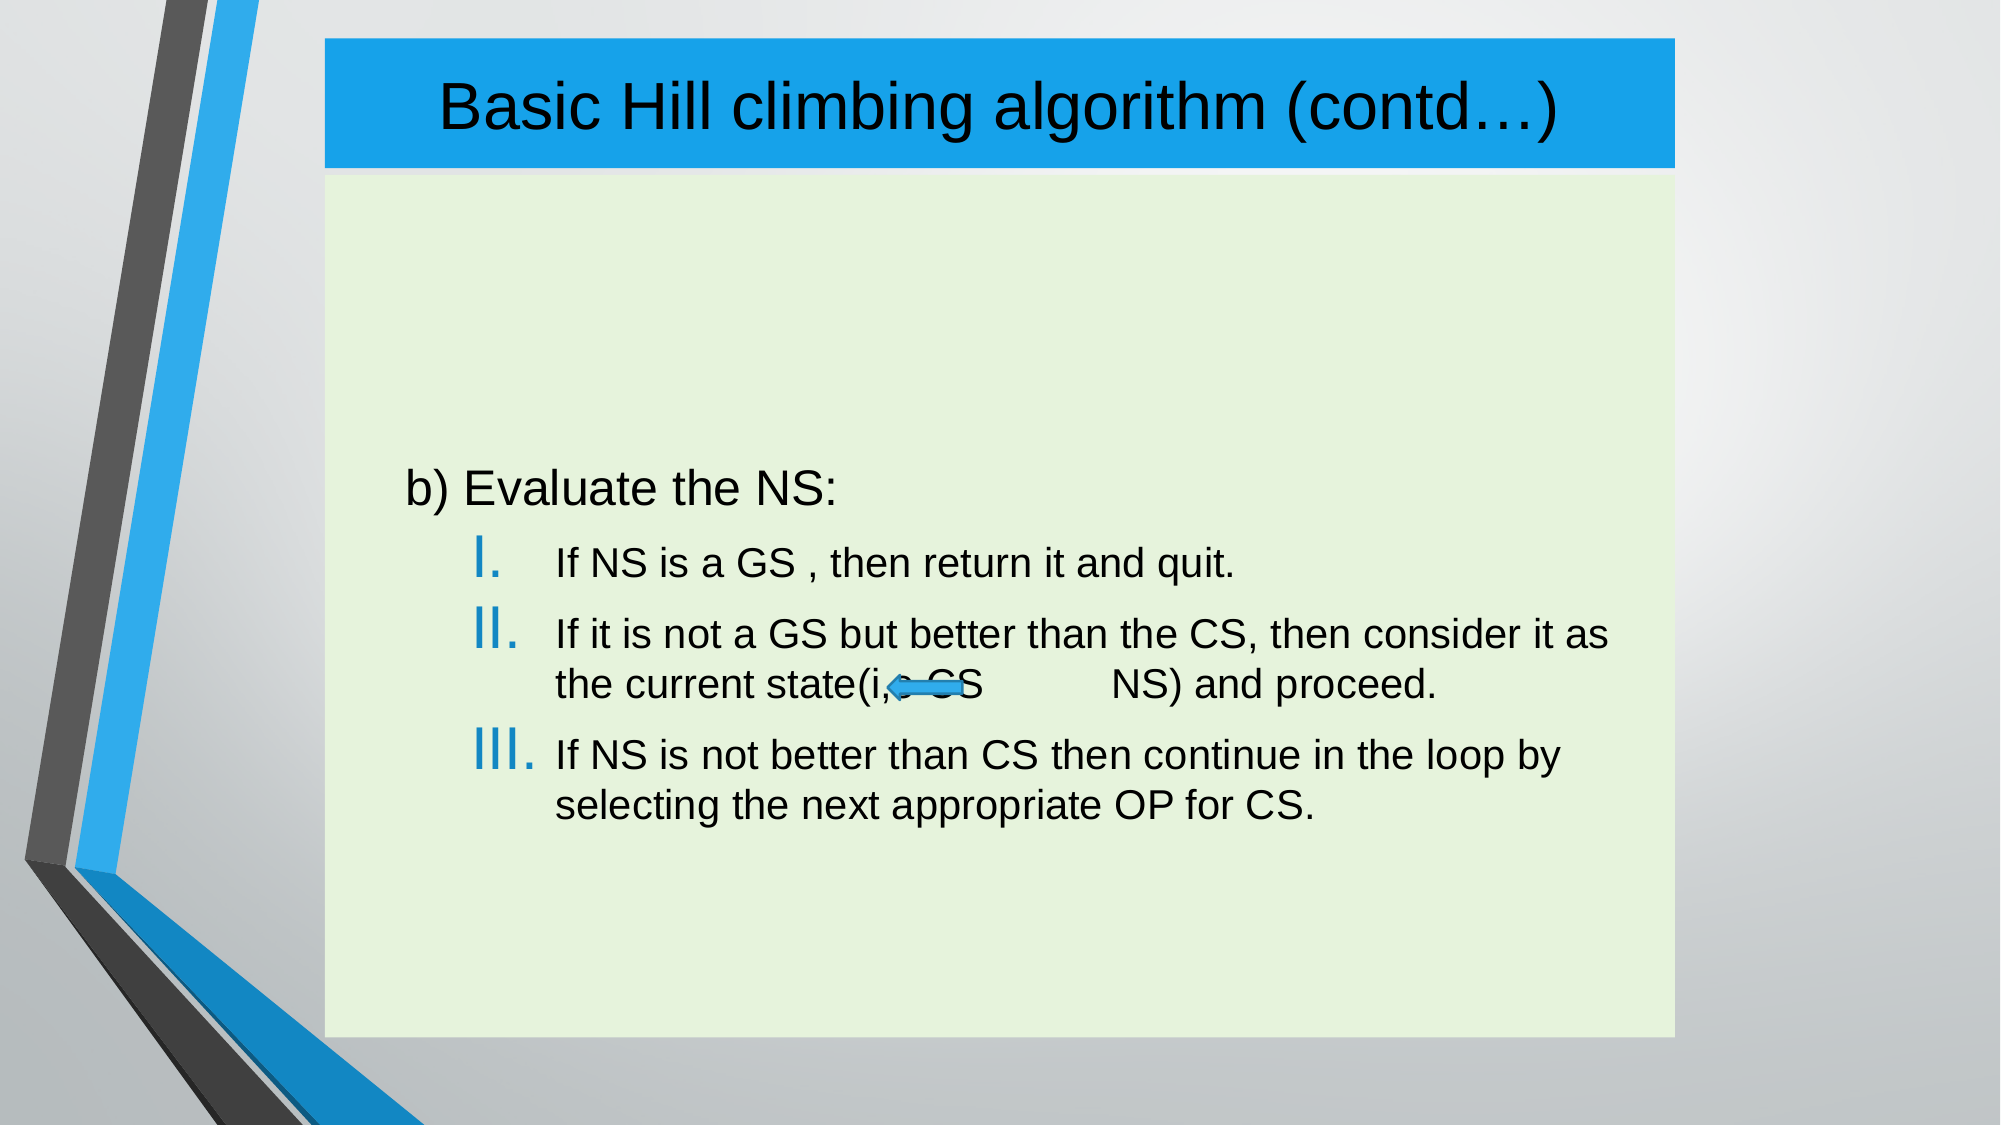

# Basic Hill climbing algorithm (contd…)

b) Evaluate the NS:
If NS is a GS , then return it and quit.
If it is not a GS but better than the CS, then consider it as the current state(i,e CS           NS) and proceed.
If NS is not better than CS then continue in the loop by selecting the next appropriate OP for CS.